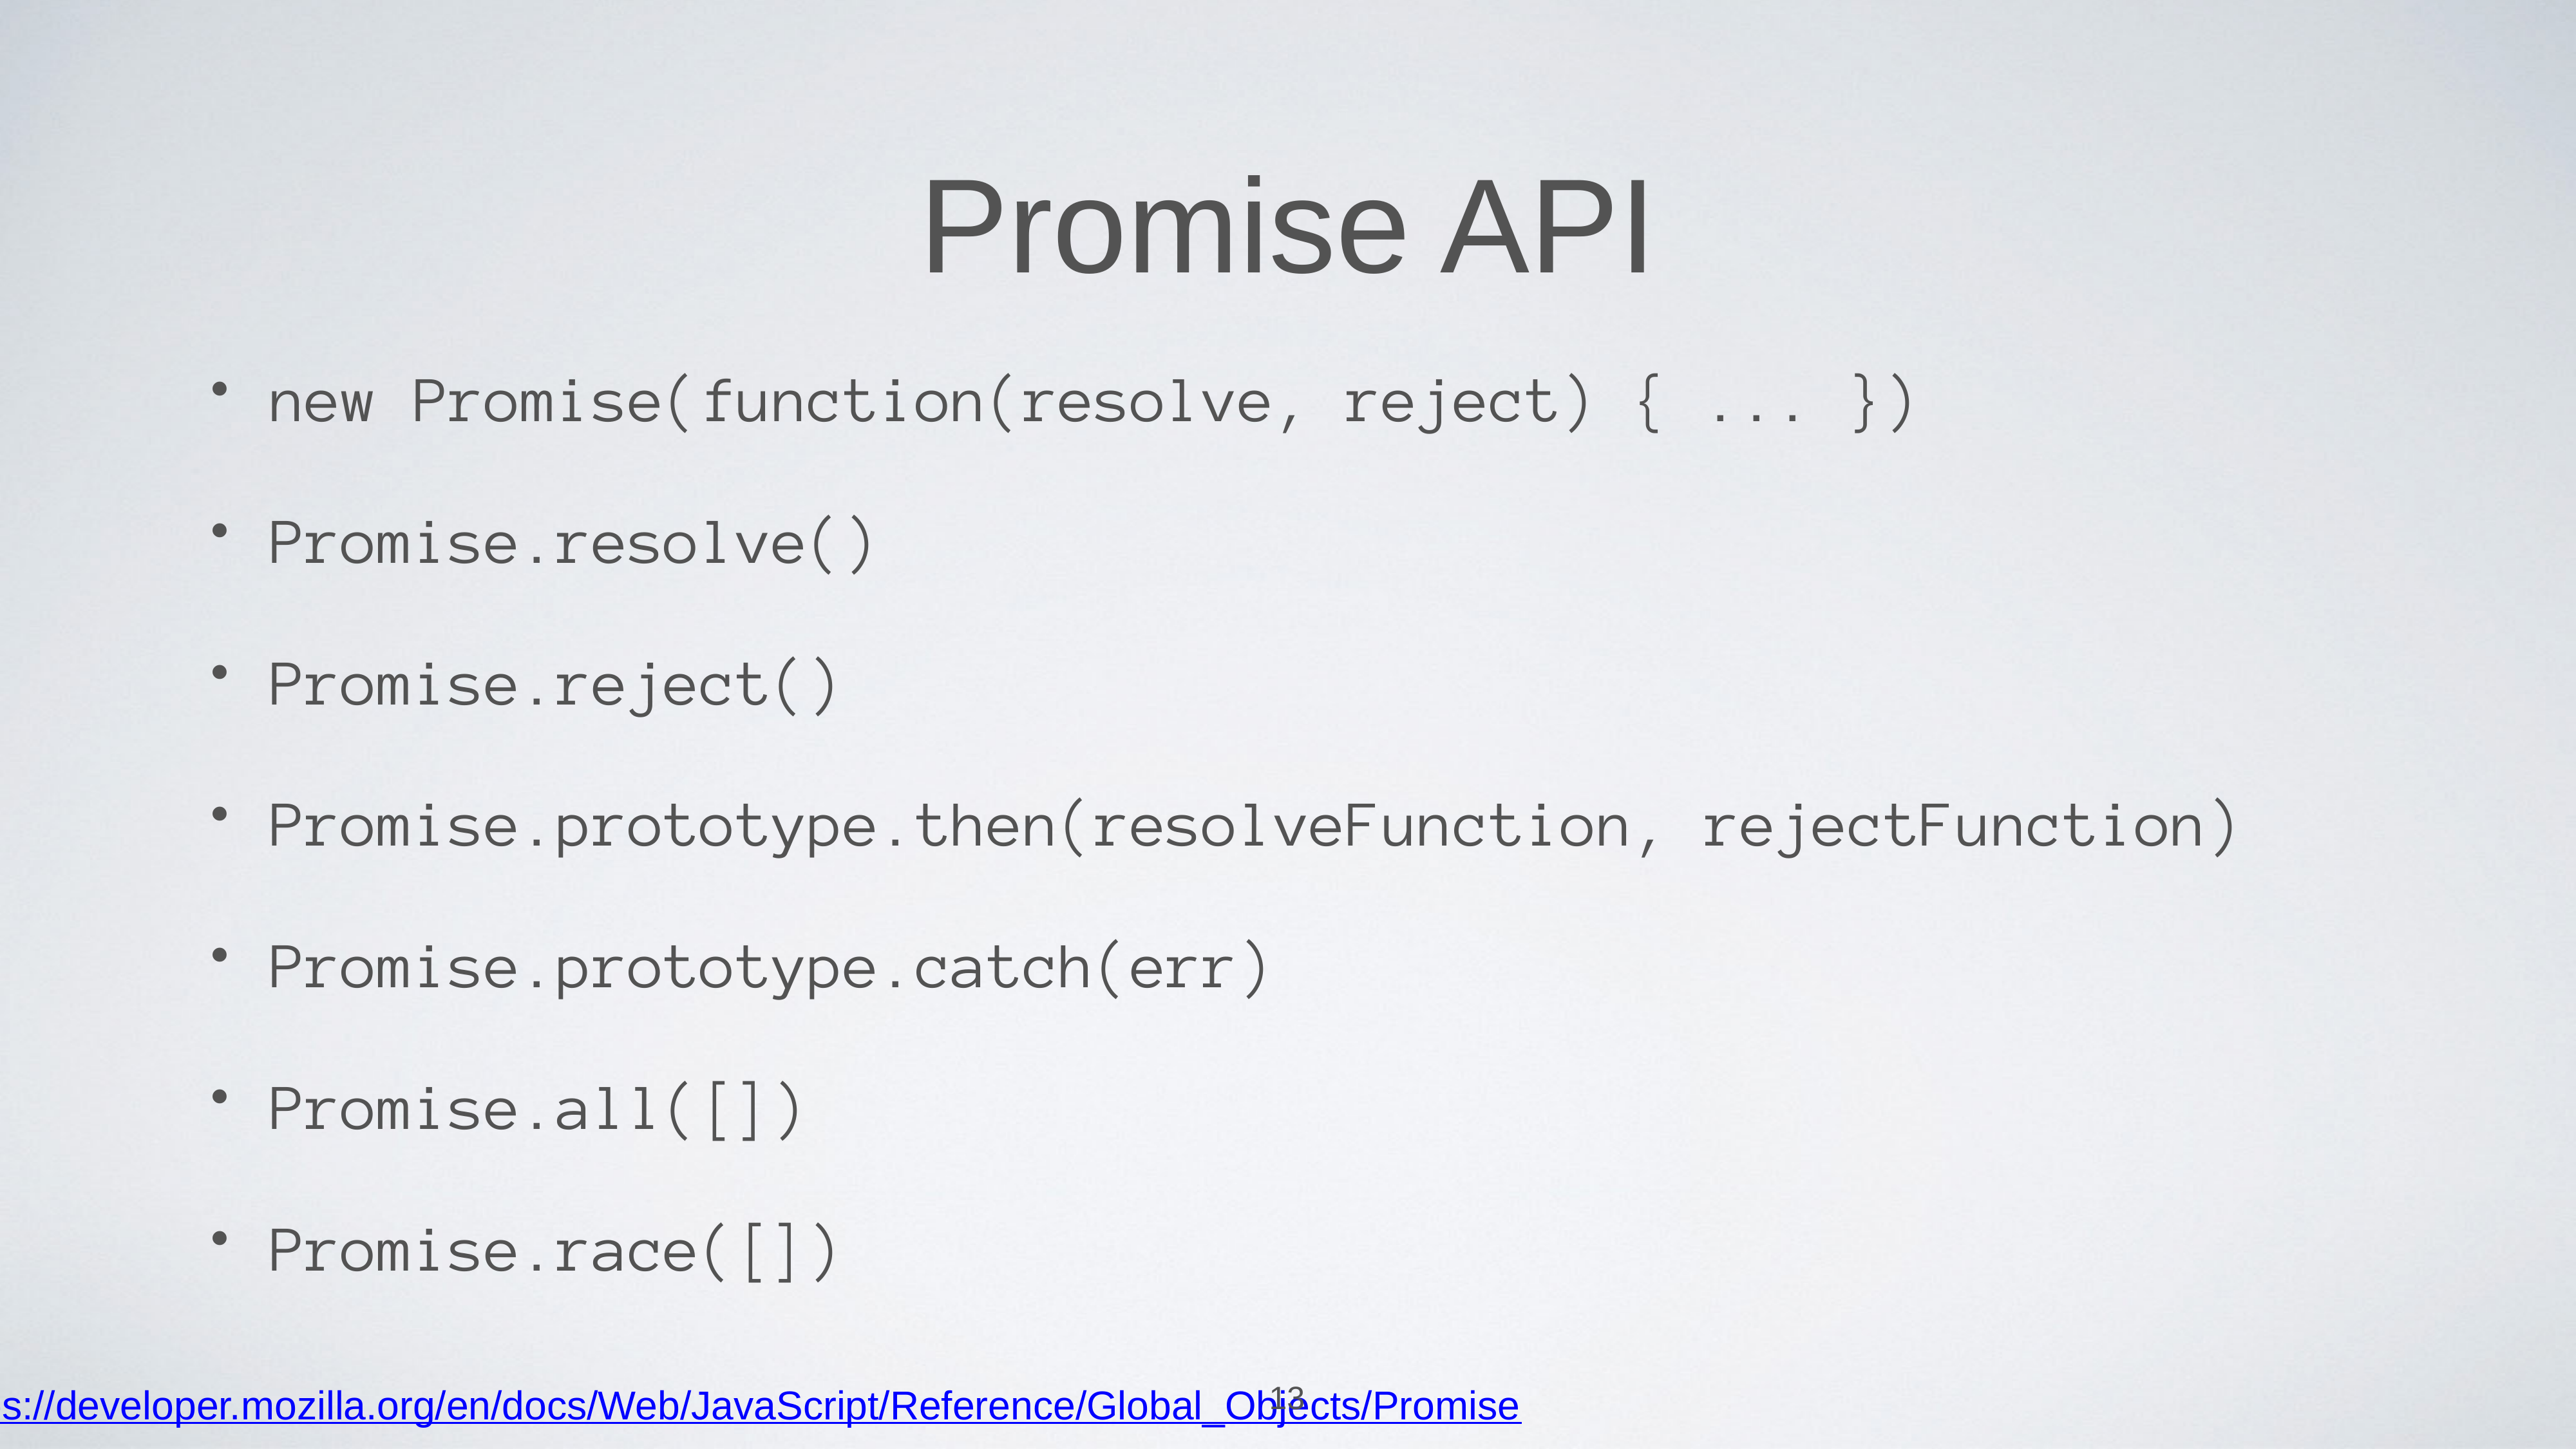

# Promise API
new Promise(function(resolve, reject) { ... })
Promise.resolve()
Promise.reject()
Promise.prototype.then(resolveFunction, rejectFunction)
Promise.prototype.catch(err)
Promise.all([])
Promise.race([])
https://developer.mozilla.org/en/docs/Web/JavaScript/Reference/Global_Objects/Promise
13